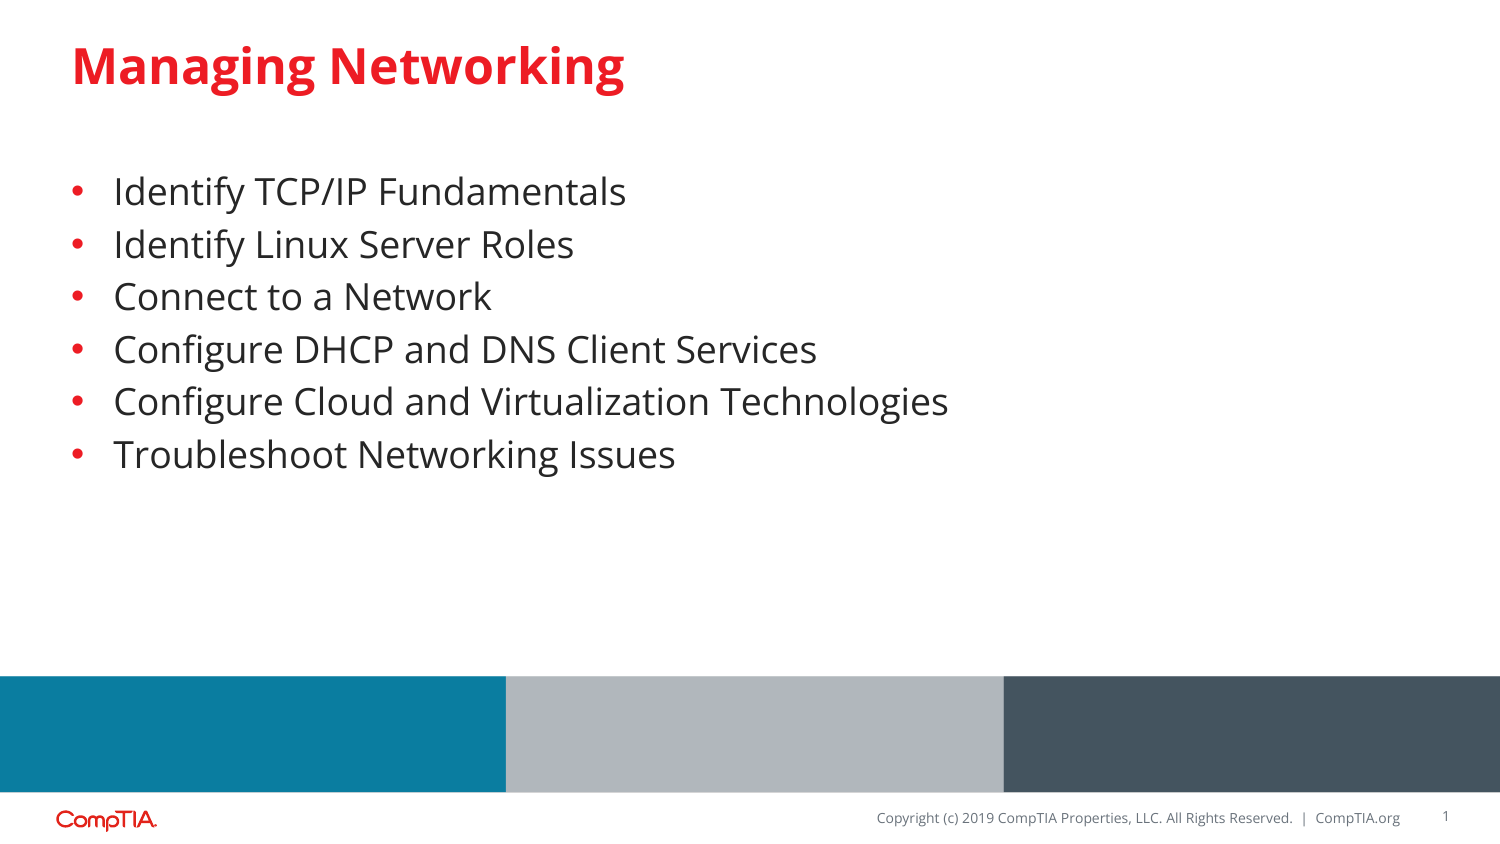

# Managing Networking
Identify TCP/IP Fundamentals
Identify Linux Server Roles
Connect to a Network
Configure DHCP and DNS Client Services
Configure Cloud and Virtualization Technologies
Troubleshoot Networking Issues
1